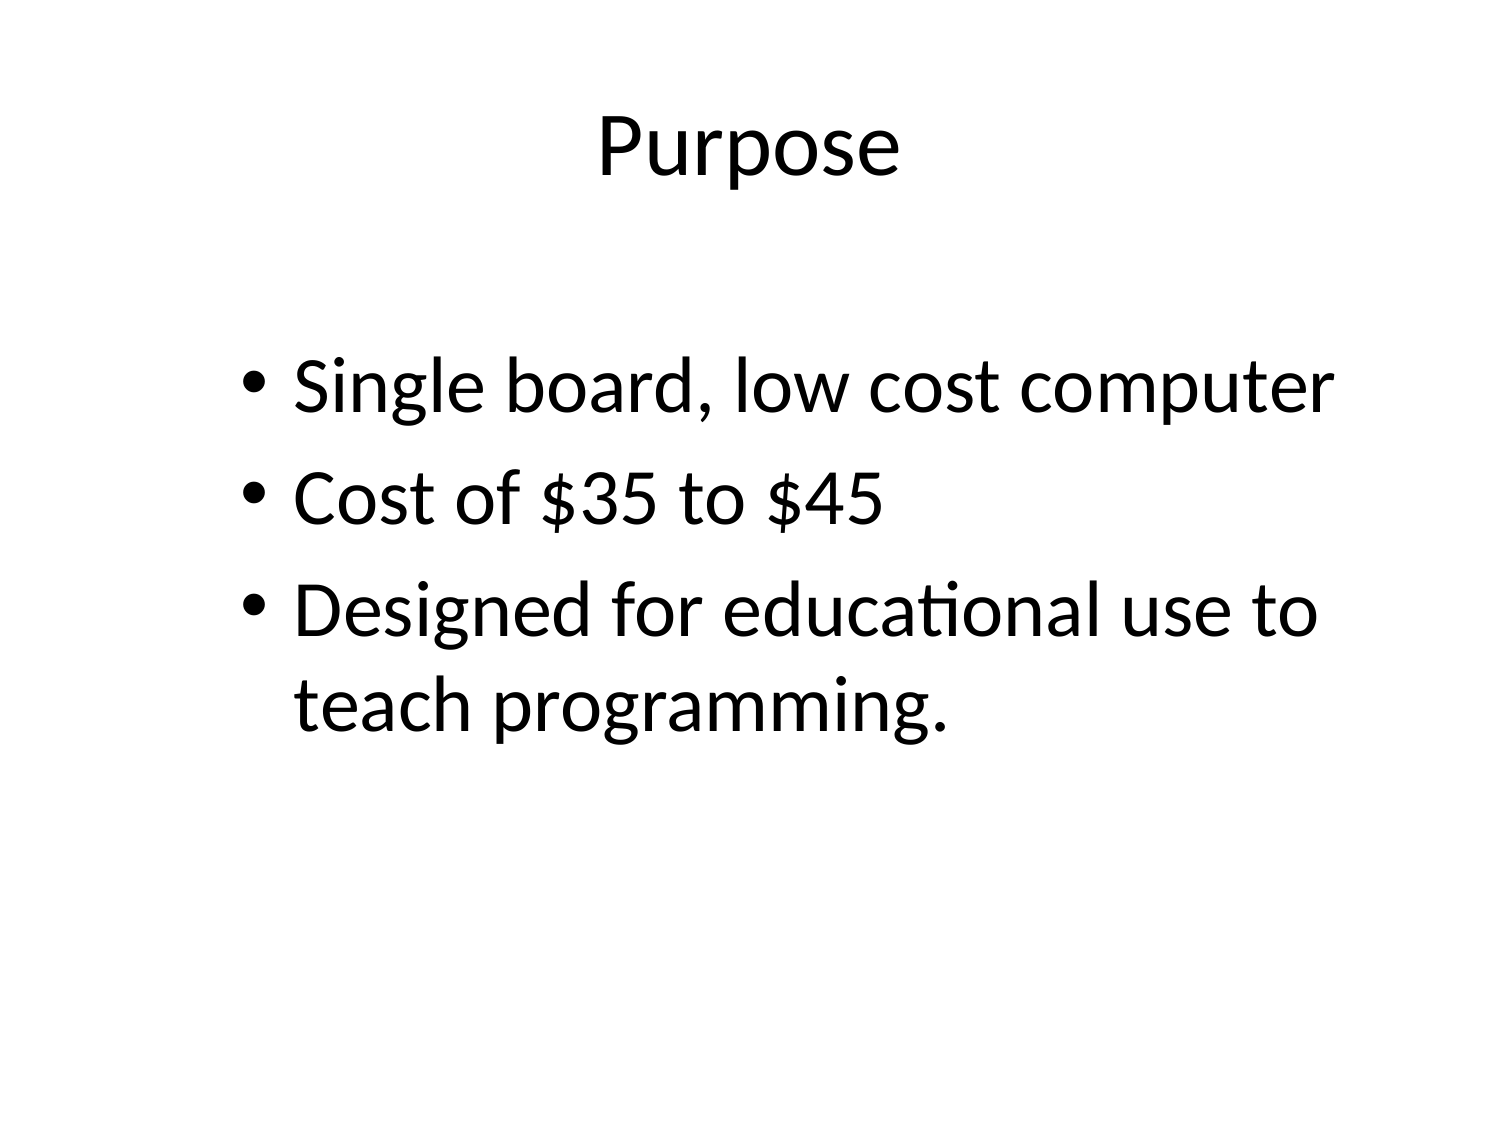

# Purpose
Single board, low cost computer
Cost of $35 to $45
Designed for educational use to teach programming.